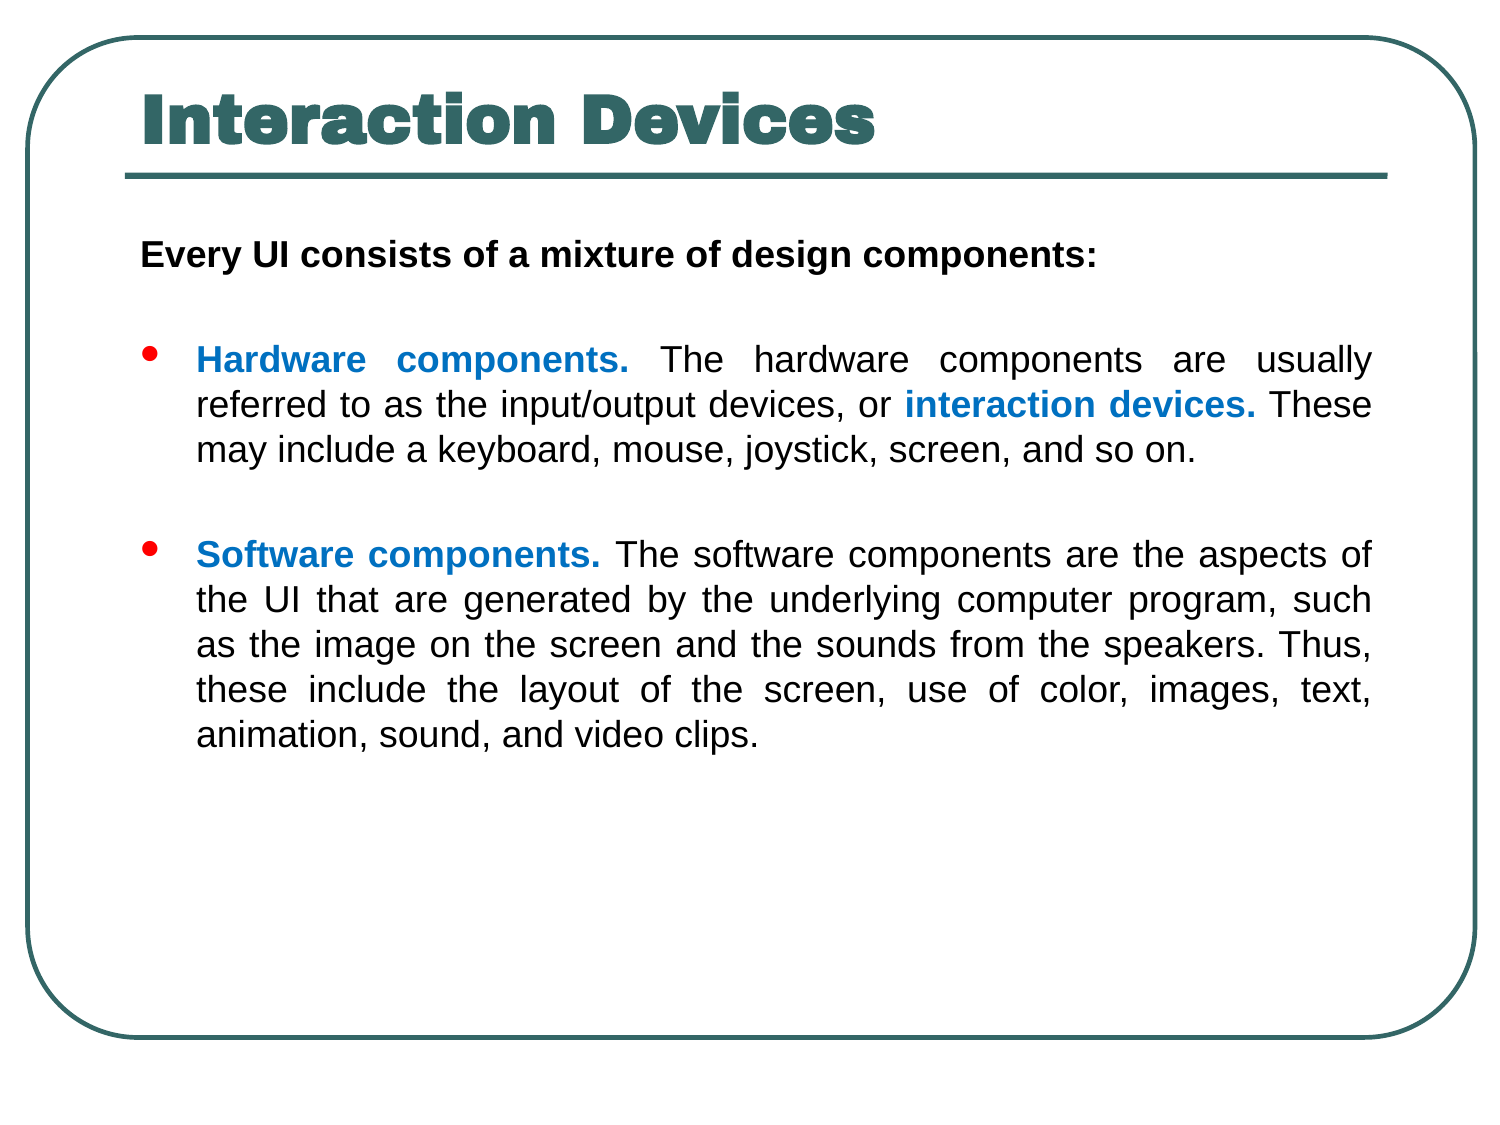

# Interaction Devices
Every UI consists of a mixture of design components:

Hardware components. The hardware components are usually referred to as the input/output devices, or interaction devices. These may include a keyboard, mouse, joystick, screen, and so on.

Software components. The software components are the aspects of the UI that are generated by the underlying computer program, such as the image on the screen and the sounds from the speakers. Thus, these include the layout of the screen, use of color, images, text, animation, sound, and video clips.